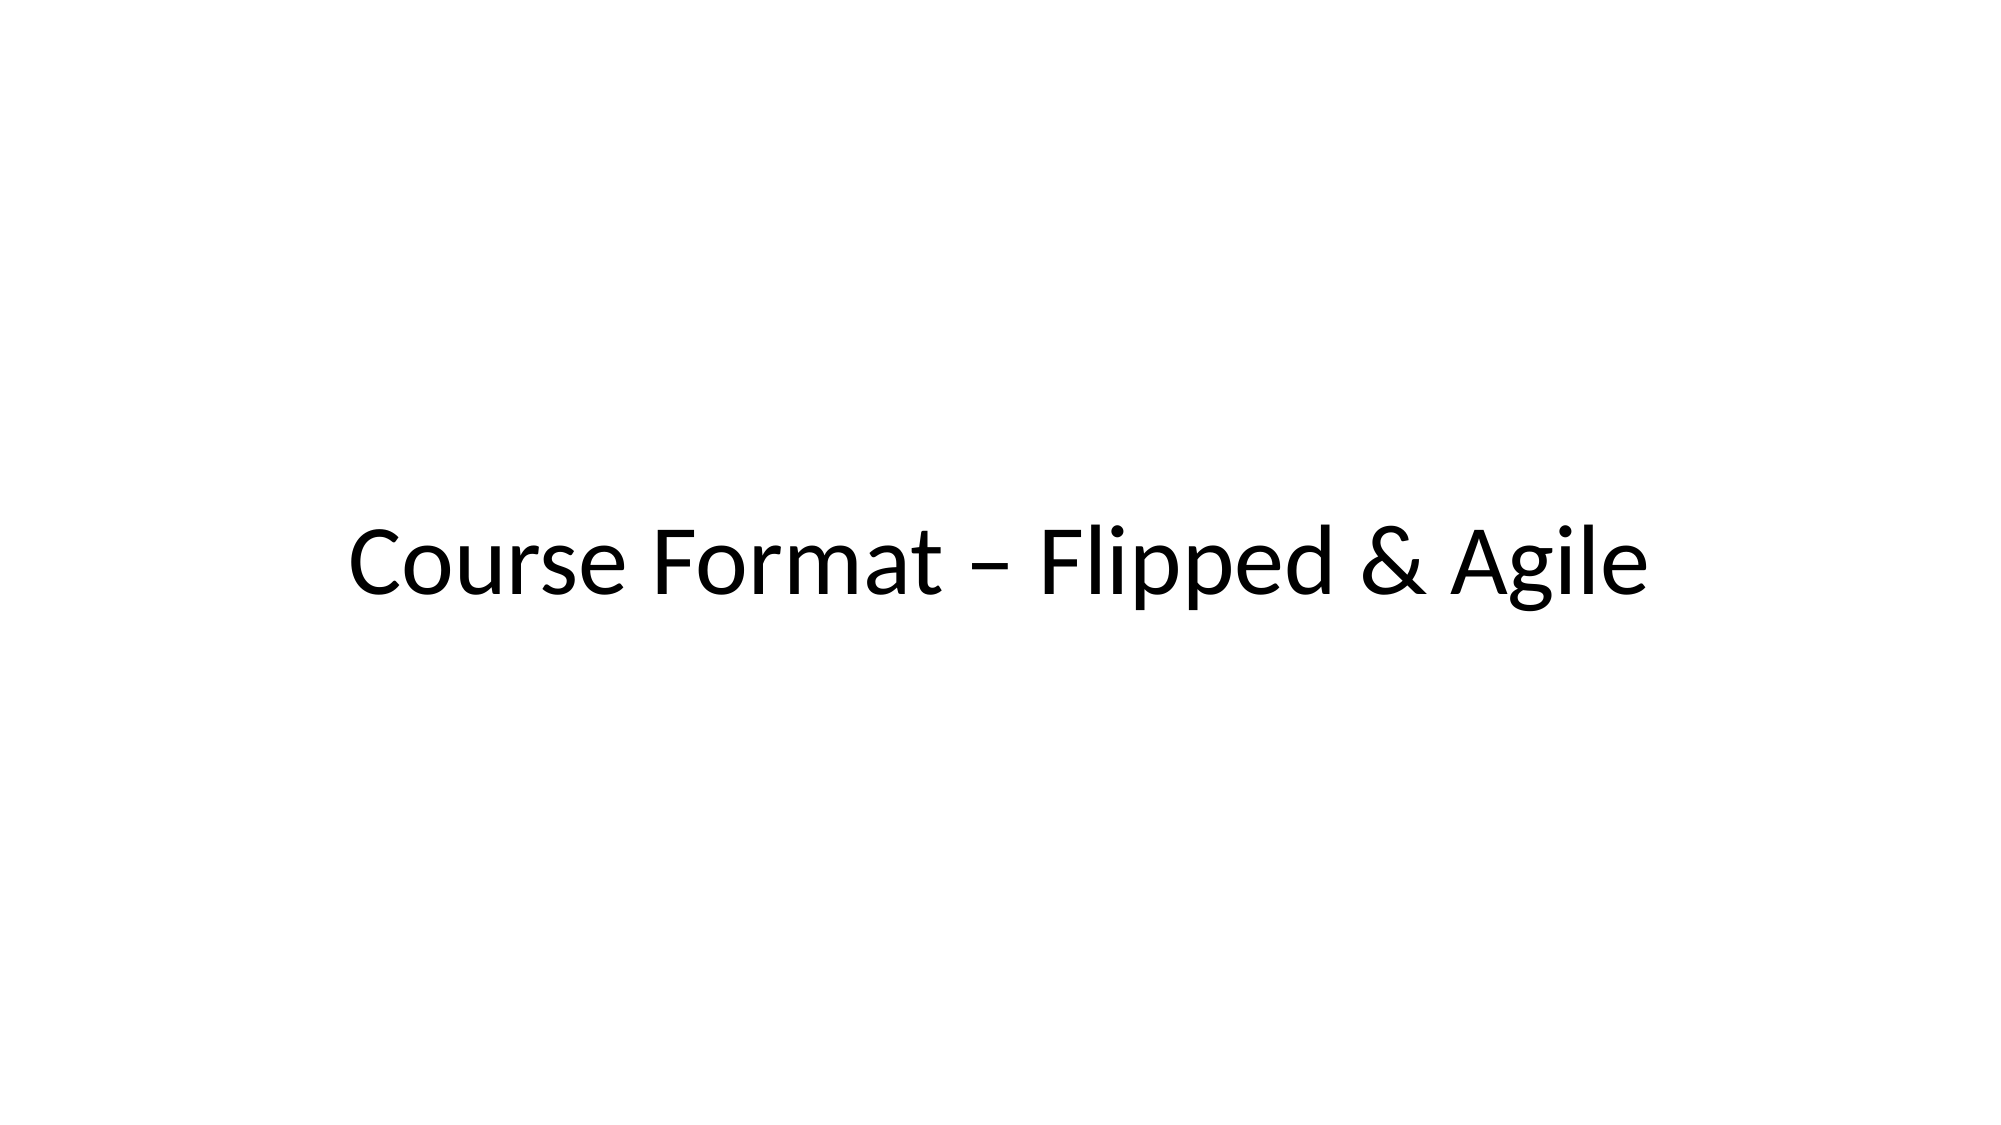

# Course Format – Flipped & Agile